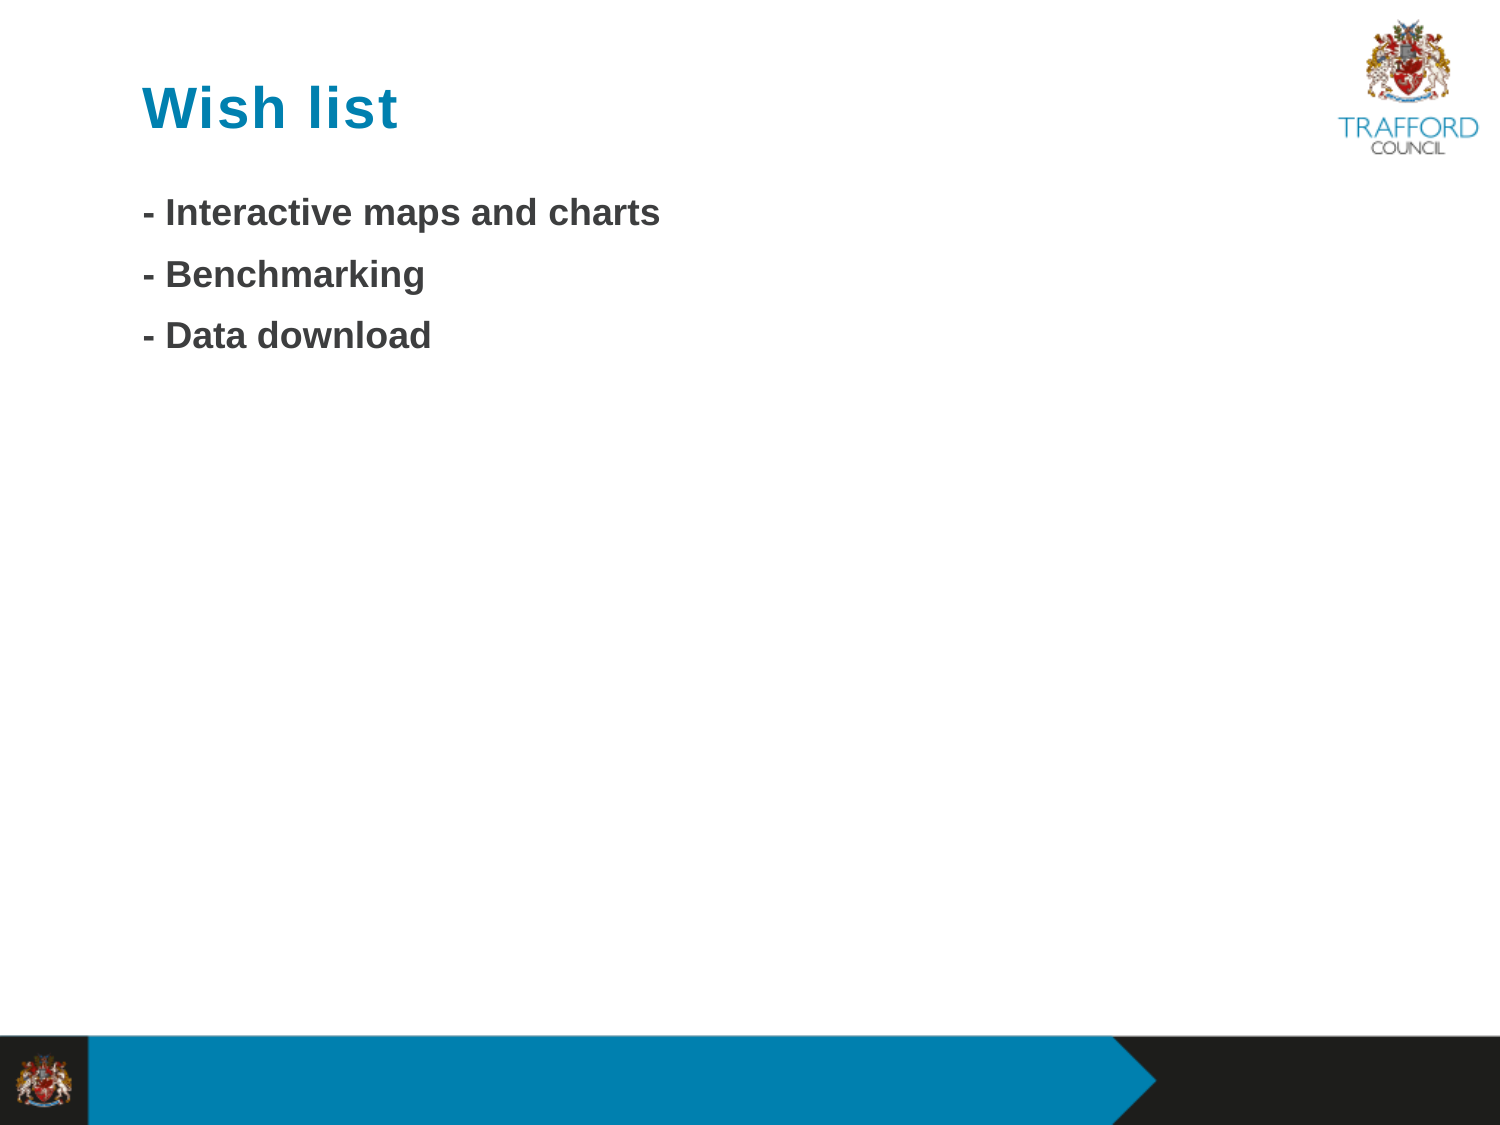

# Wish list
- Interactive maps and charts
- Benchmarking
- Data download